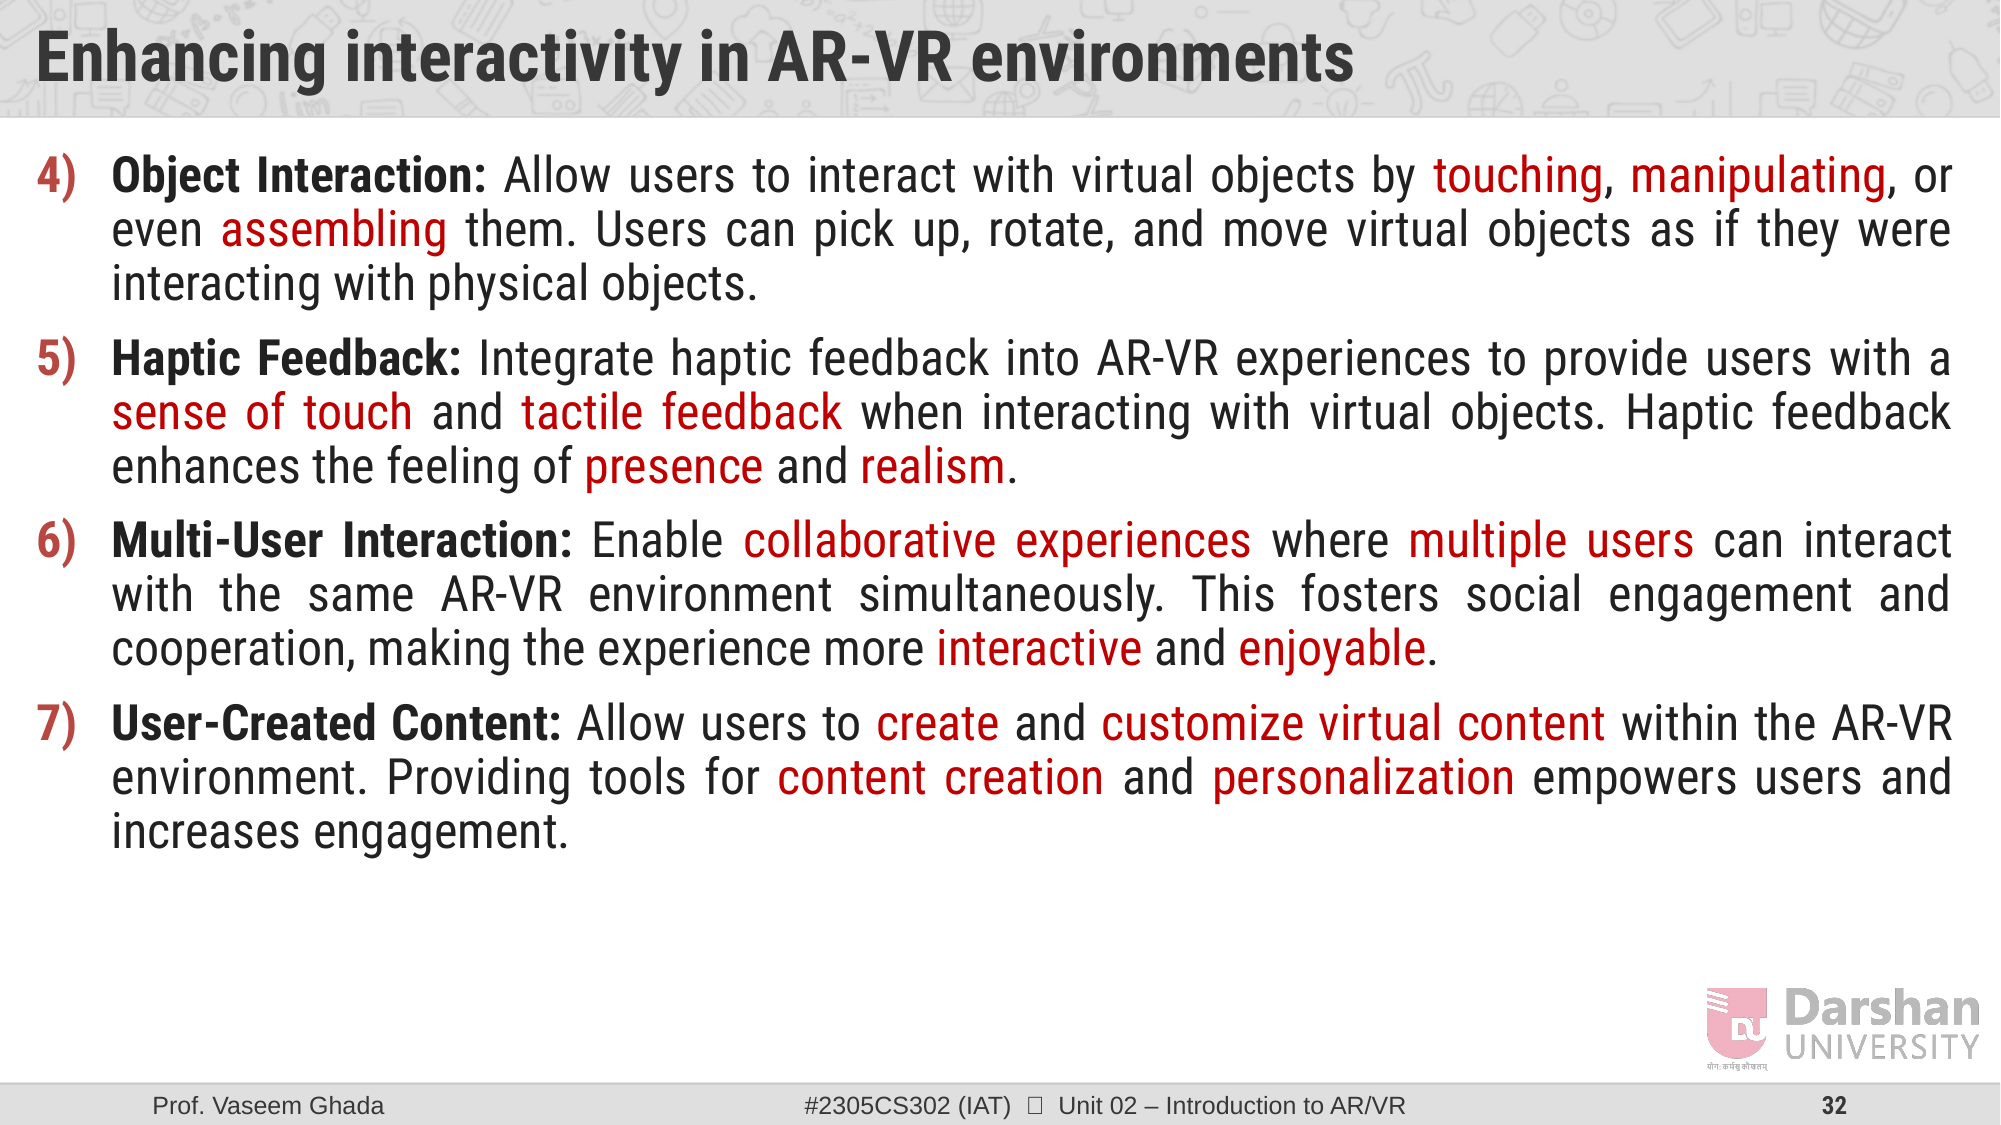

# Enhancing interactivity in AR-VR environments
Object Interaction: Allow users to interact with virtual objects by touching, manipulating, or even assembling them. Users can pick up, rotate, and move virtual objects as if they were interacting with physical objects.
Haptic Feedback: Integrate haptic feedback into AR-VR experiences to provide users with a sense of touch and tactile feedback when interacting with virtual objects. Haptic feedback enhances the feeling of presence and realism.
Multi-User Interaction: Enable collaborative experiences where multiple users can interact with the same AR-VR environment simultaneously. This fosters social engagement and cooperation, making the experience more interactive and enjoyable.
User-Created Content: Allow users to create and customize virtual content within the AR-VR environment. Providing tools for content creation and personalization empowers users and increases engagement.